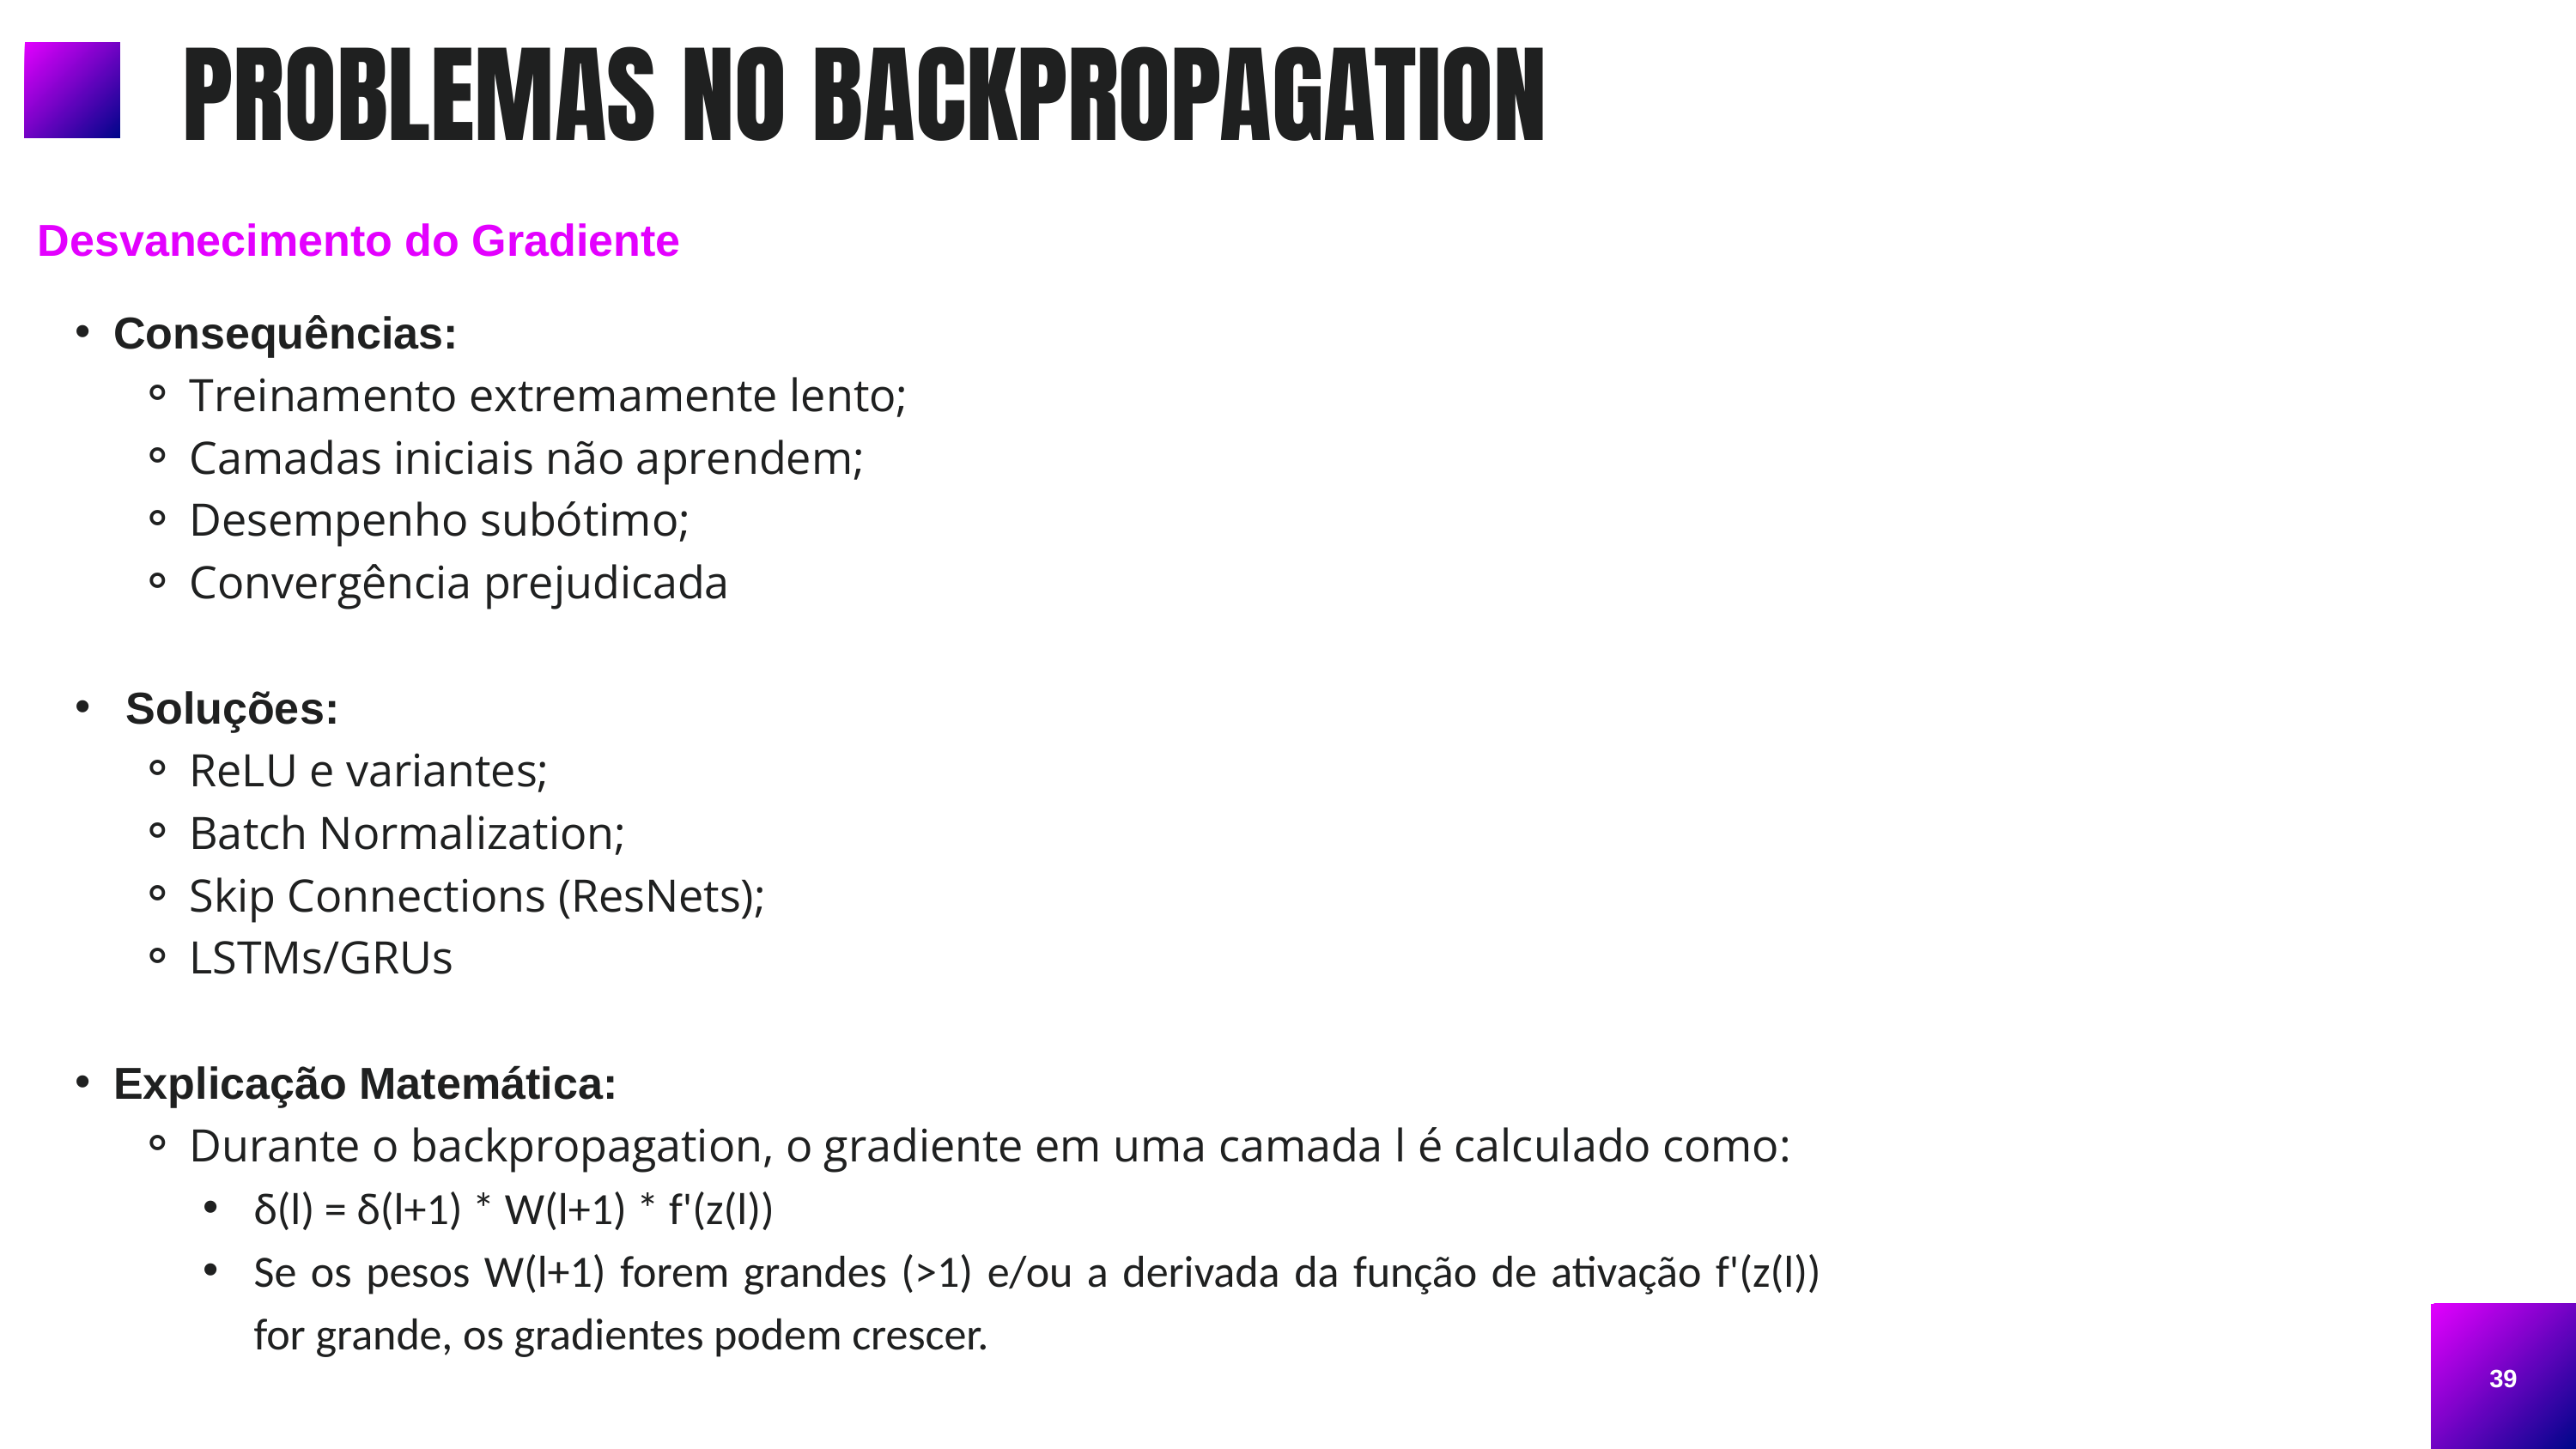

PROBLEMAS NO BACKPROPAGATION

Desvanecimento do Gradiente
Consequências:
Treinamento extremamente lento;
Camadas iniciais não aprendem;
Desempenho subótimo;
Convergência prejudicada

 Soluções:
ReLU e variantes;
Batch Normalization;
Skip Connections (ResNets);
LSTMs/GRUs

Explicação Matemática:
Durante o backpropagation, o gradiente em uma camada l é calculado como:
δ(l) = δ(l+1) * W(l+1) * f'(z(l))
Se os pesos W(l+1) forem grandes (>1) e/ou a derivada da função de ativação f'(z(l)) for grande, os gradientes podem crescer.

39